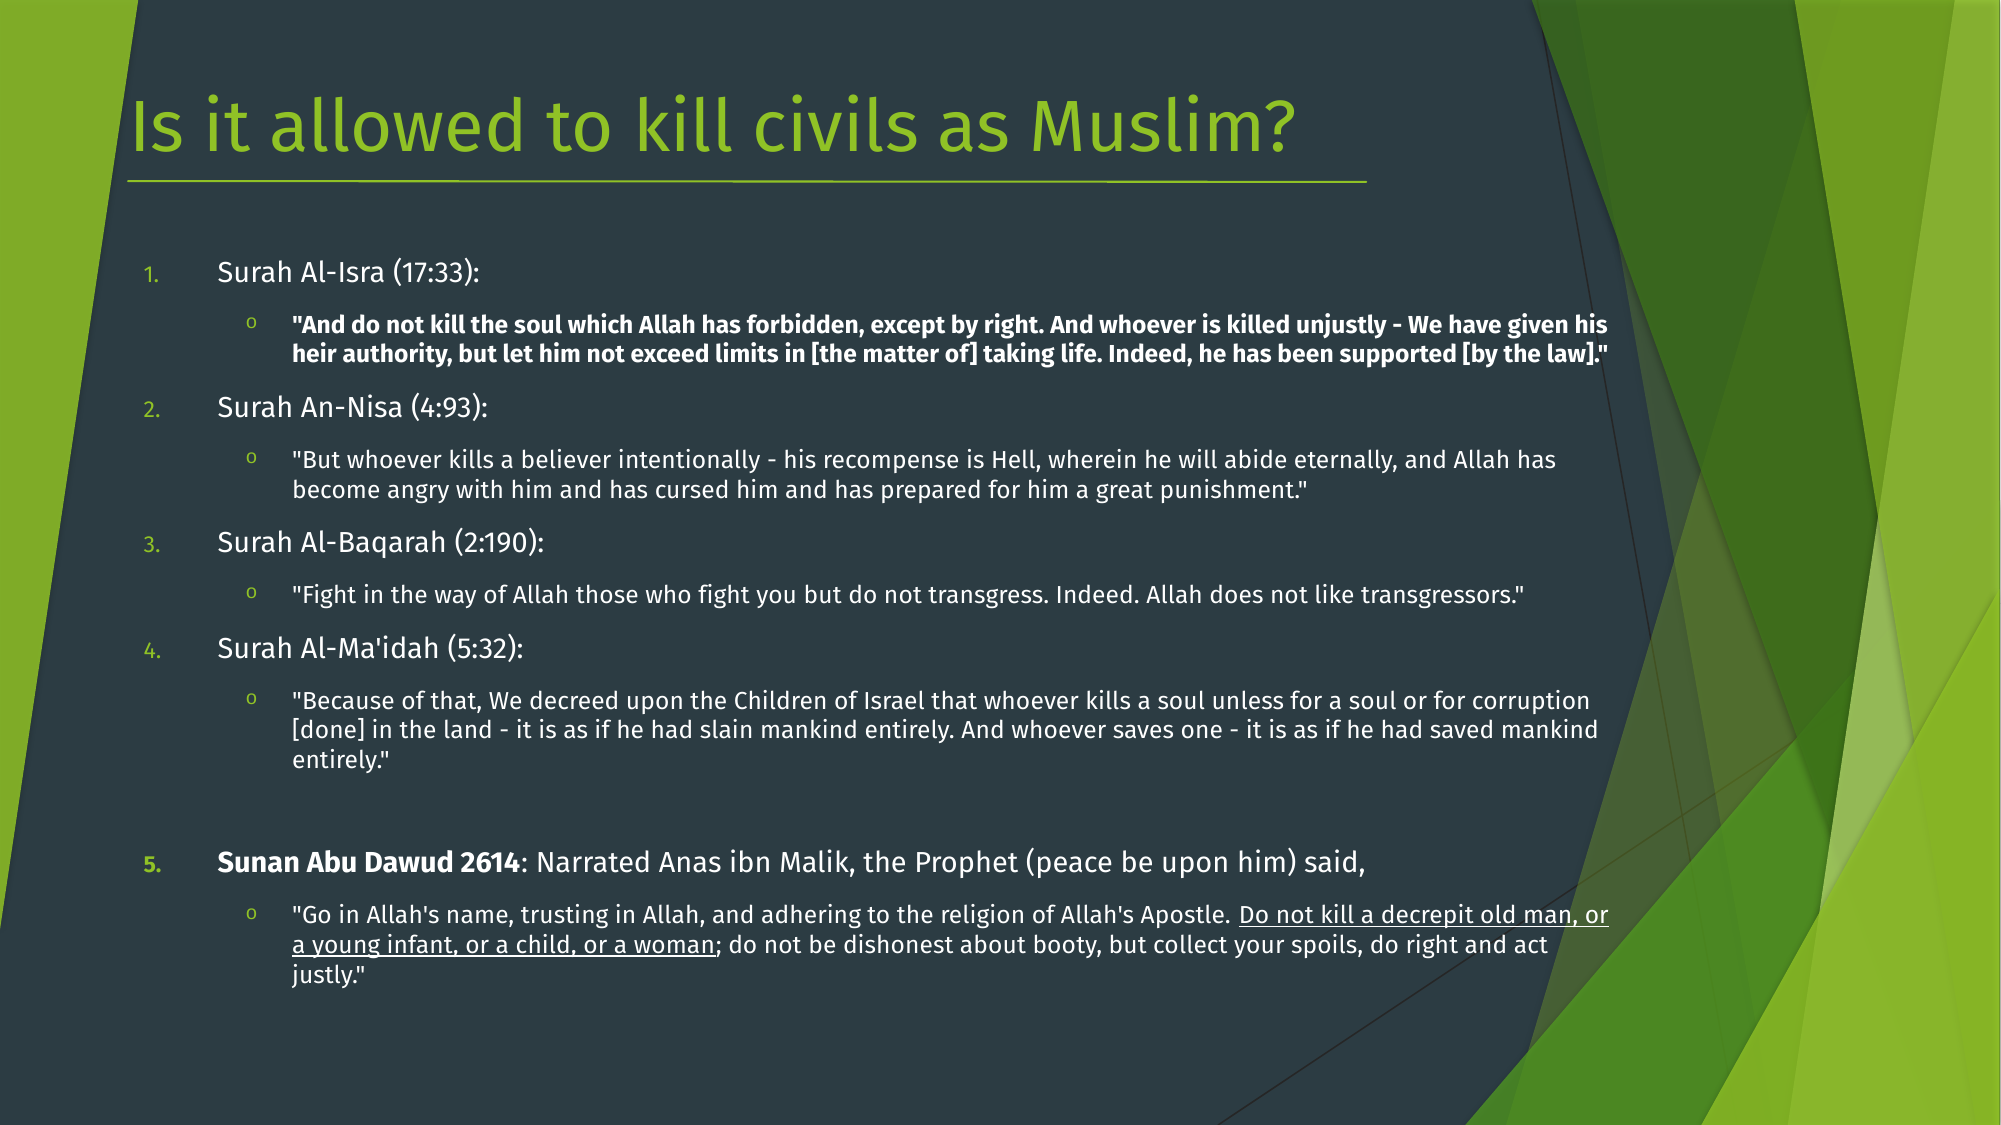

# Is it allowed to kill civils as Muslim?
Surah Al-Isra (17:33):
"And do not kill the soul which Allah has forbidden, except by right. And whoever is killed unjustly - We have given his heir authority, but let him not exceed limits in [the matter of] taking life. Indeed, he has been supported [by the law]."
Surah An-Nisa (4:93):
"But whoever kills a believer intentionally - his recompense is Hell, wherein he will abide eternally, and Allah has become angry with him and has cursed him and has prepared for him a great punishment."
Surah Al-Baqarah (2:190):
"Fight in the way of Allah those who fight you but do not transgress. Indeed. Allah does not like transgressors."
Surah Al-Ma'idah (5:32):
"Because of that, We decreed upon the Children of Israel that whoever kills a soul unless for a soul or for corruption [done] in the land - it is as if he had slain mankind entirely. And whoever saves one - it is as if he had saved mankind entirely."

Sunan Abu Dawud 2614: Narrated Anas ibn Malik, the Prophet (peace be upon him) said,
"Go in Allah's name, trusting in Allah, and adhering to the religion of Allah's Apostle. Do not kill a decrepit old man, or a young infant, or a child, or a woman; do not be dishonest about booty, but collect your spoils, do right and act justly."